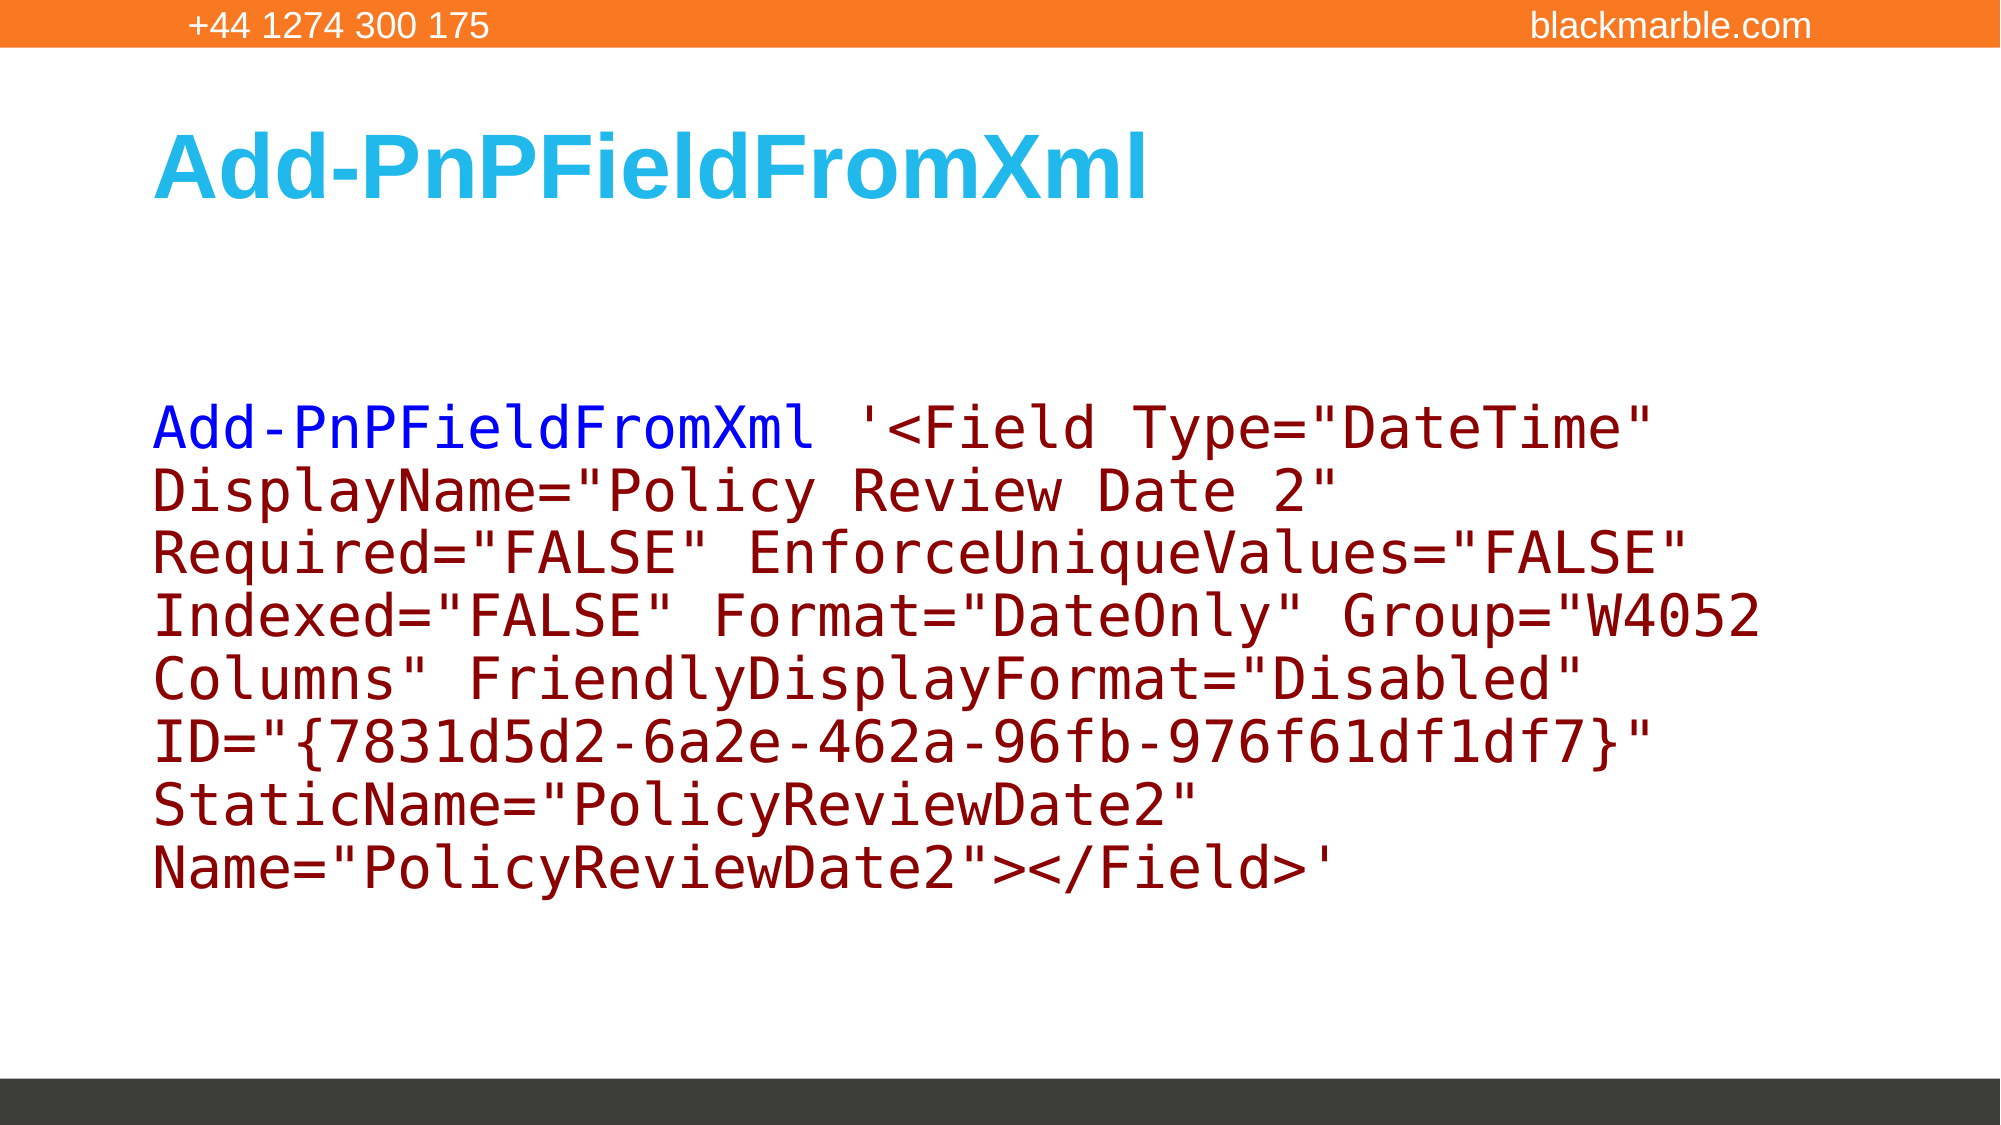

# Add-PnPFieldFromXml

Add-PnPFieldFromXml '<Field Type="DateTime" DisplayName="Policy Review Date 2" Required="FALSE" EnforceUniqueValues="FALSE" Indexed="FALSE" Format="DateOnly" Group="W4052 Columns" FriendlyDisplayFormat="Disabled" ID="{7831d5d2-6a2e-462a-96fb-976f61df1df7}" StaticName="PolicyReviewDate2" Name="PolicyReviewDate2"></Field>'